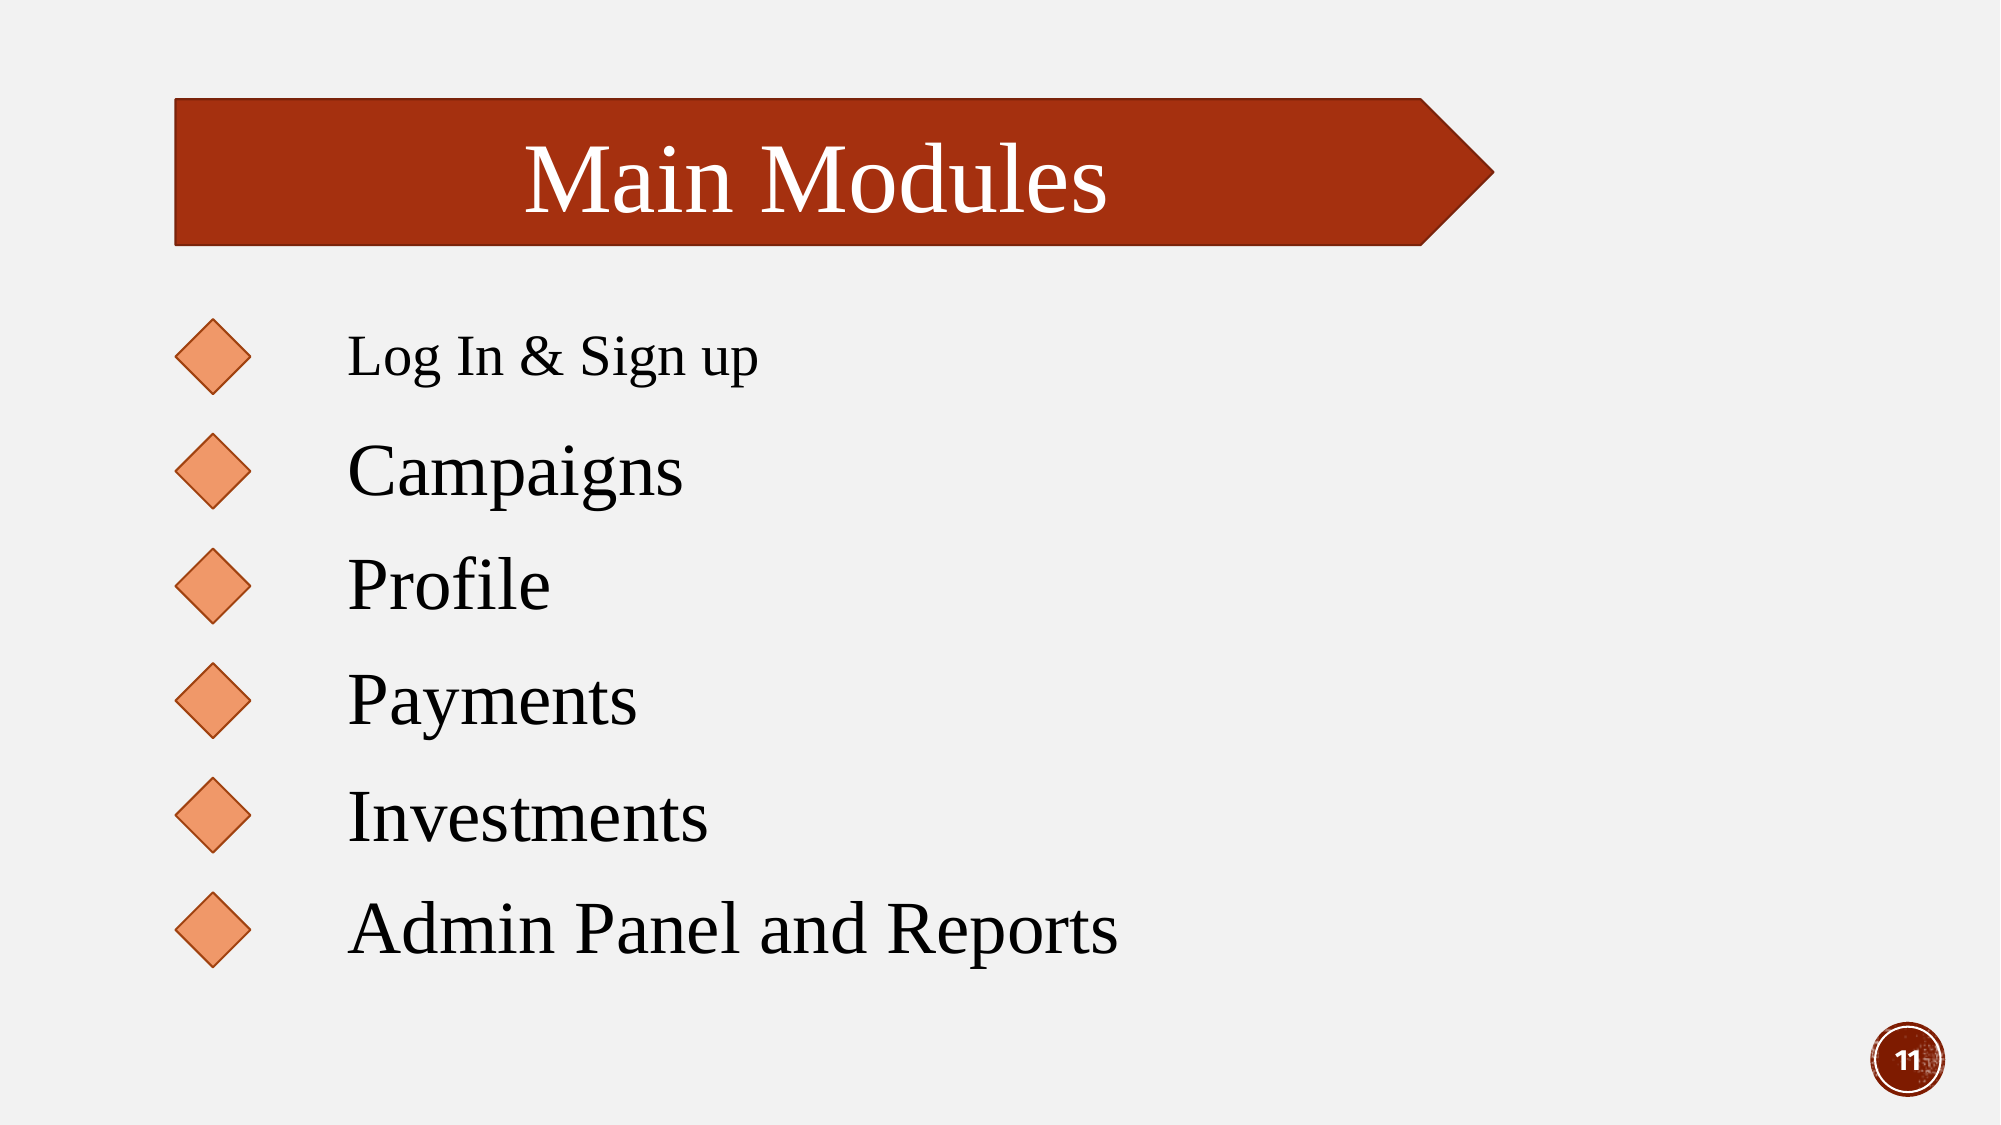

Main Modules
Log In & Sign up

Campaigns

Profile

Payments

Investments

Admin Panel and Reports

11